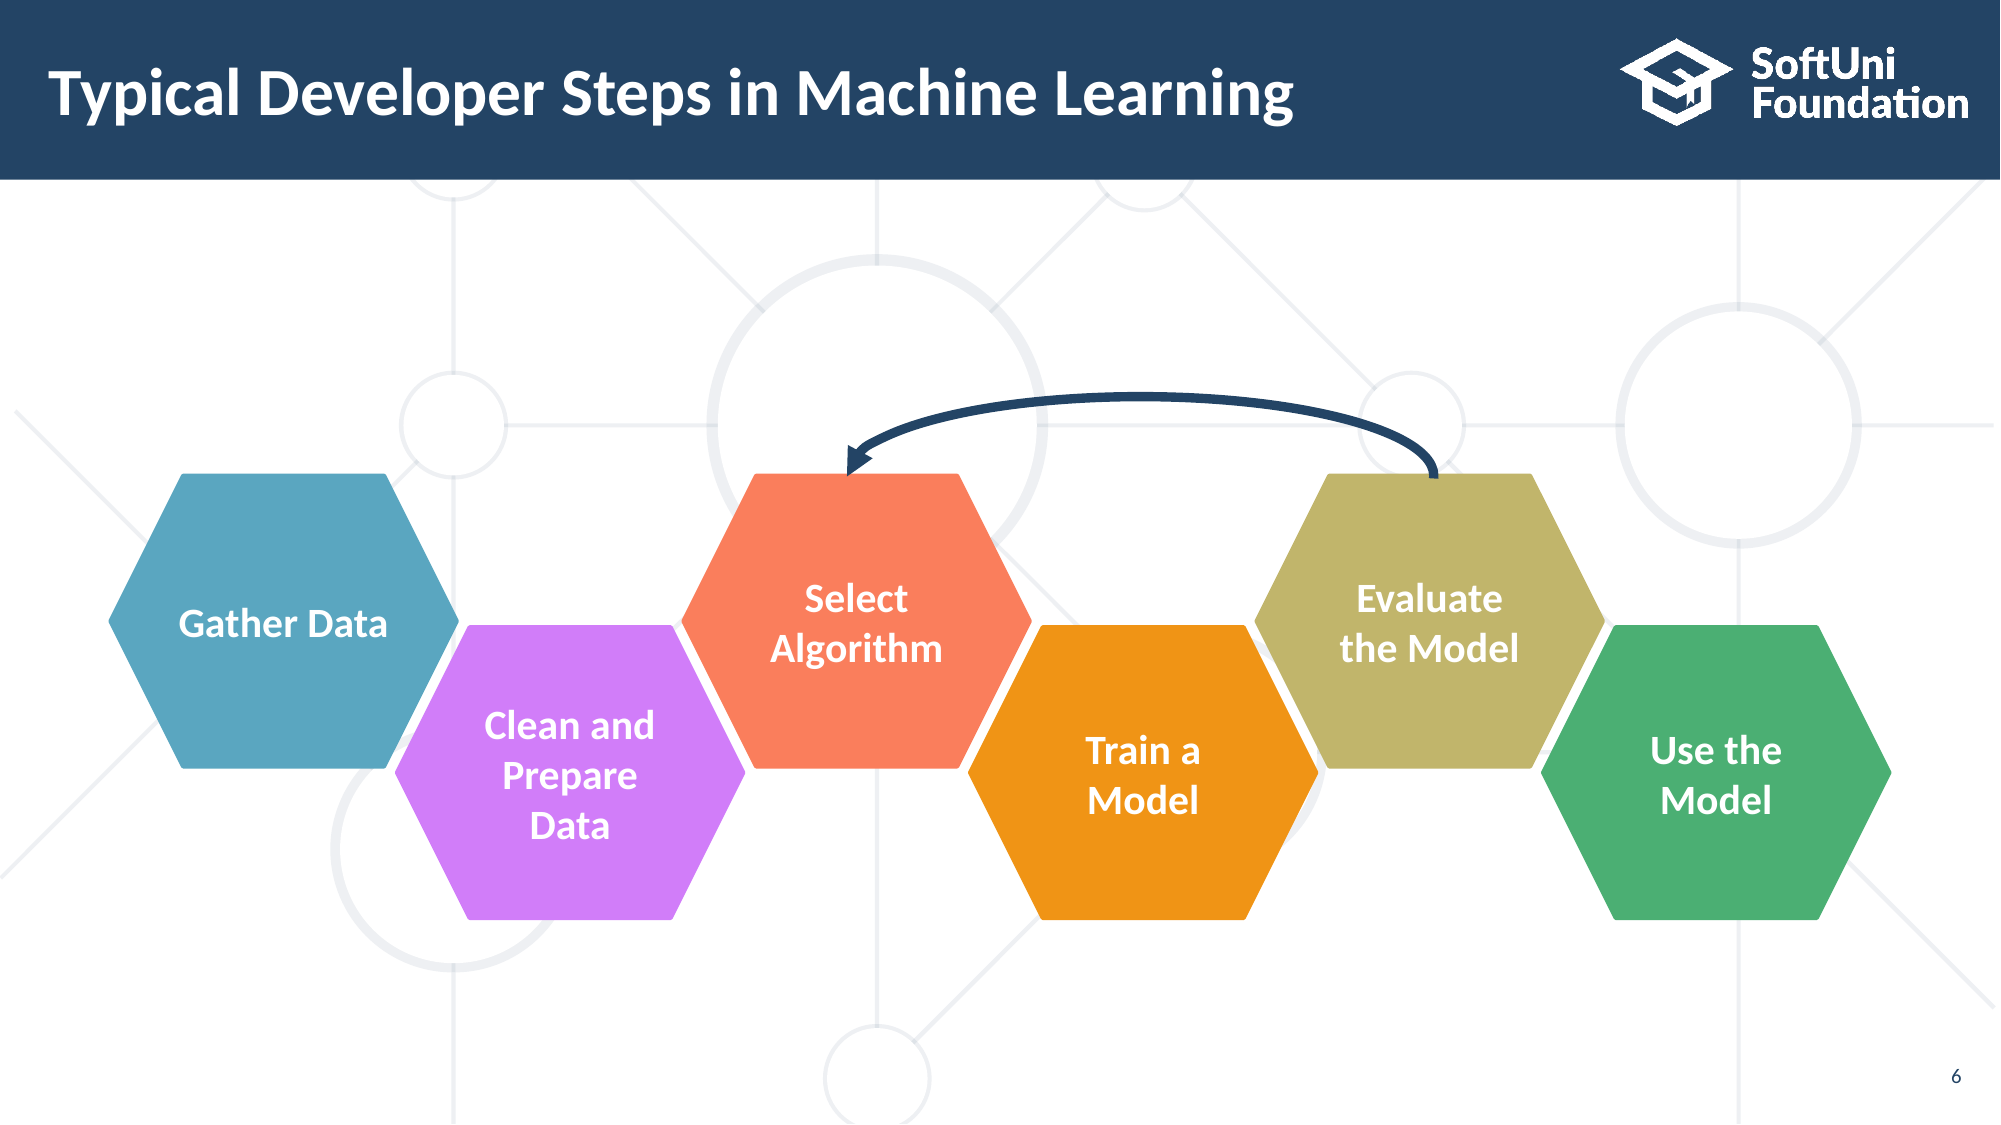

6
# Typical Developer Steps in Machine Learning

Gather Data
Select Algorithm
Evaluate the Model
Clean and Prepare Data
Train a Model
Use the Model